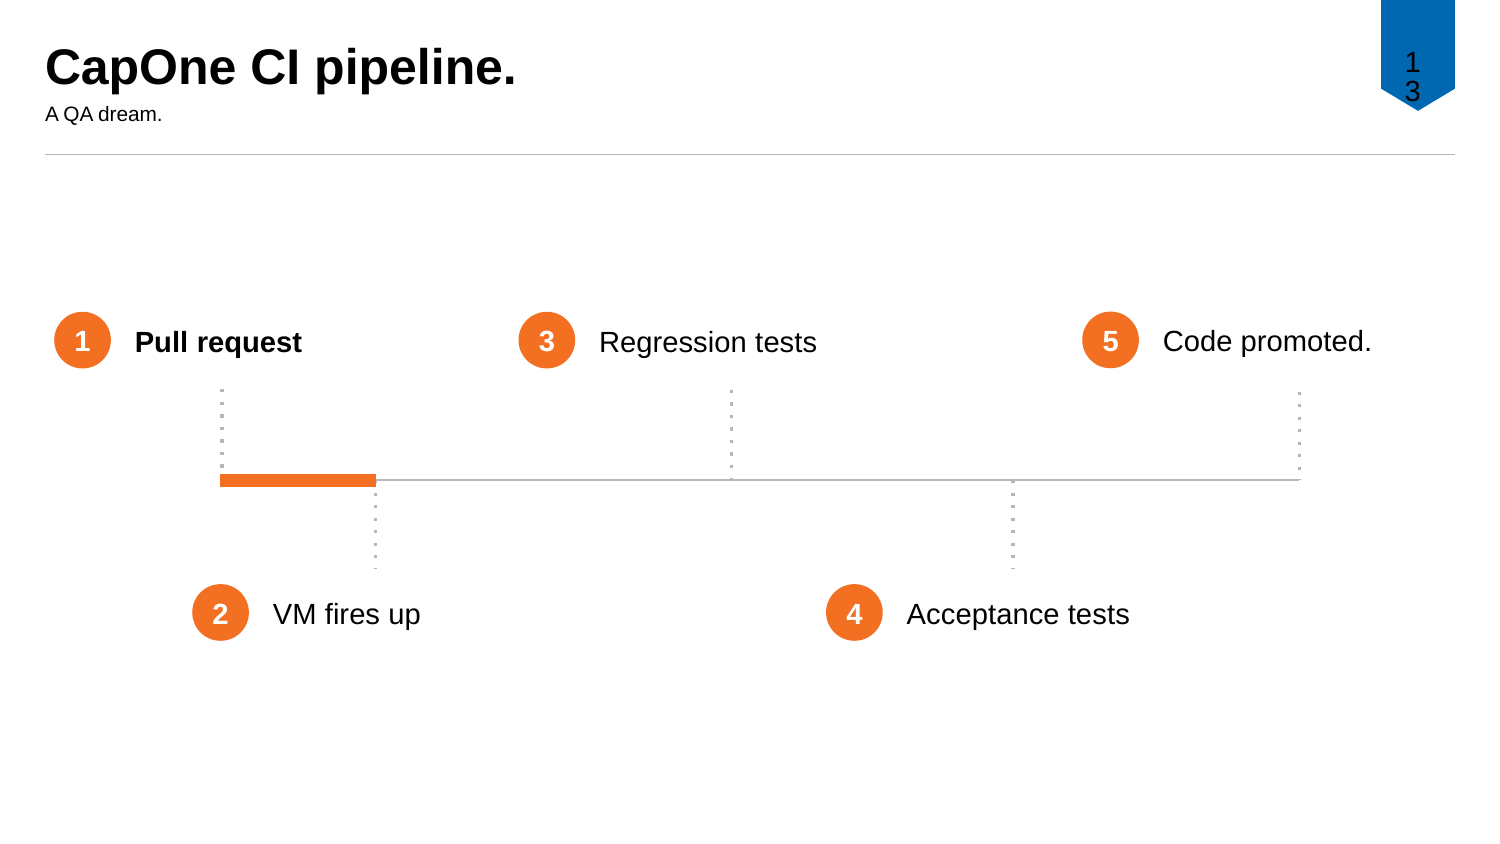

PLEASE NOTE

Adjust length of orange progress line to meet Action item currently in progress. Also make sure that the current Action item is the only item
in bold.

13
# CapOne CI pipeline.
A QA dream.

Code promoted.
Pull request
Regression tests
5
3
1

VM fires up
Acceptance tests
4
2